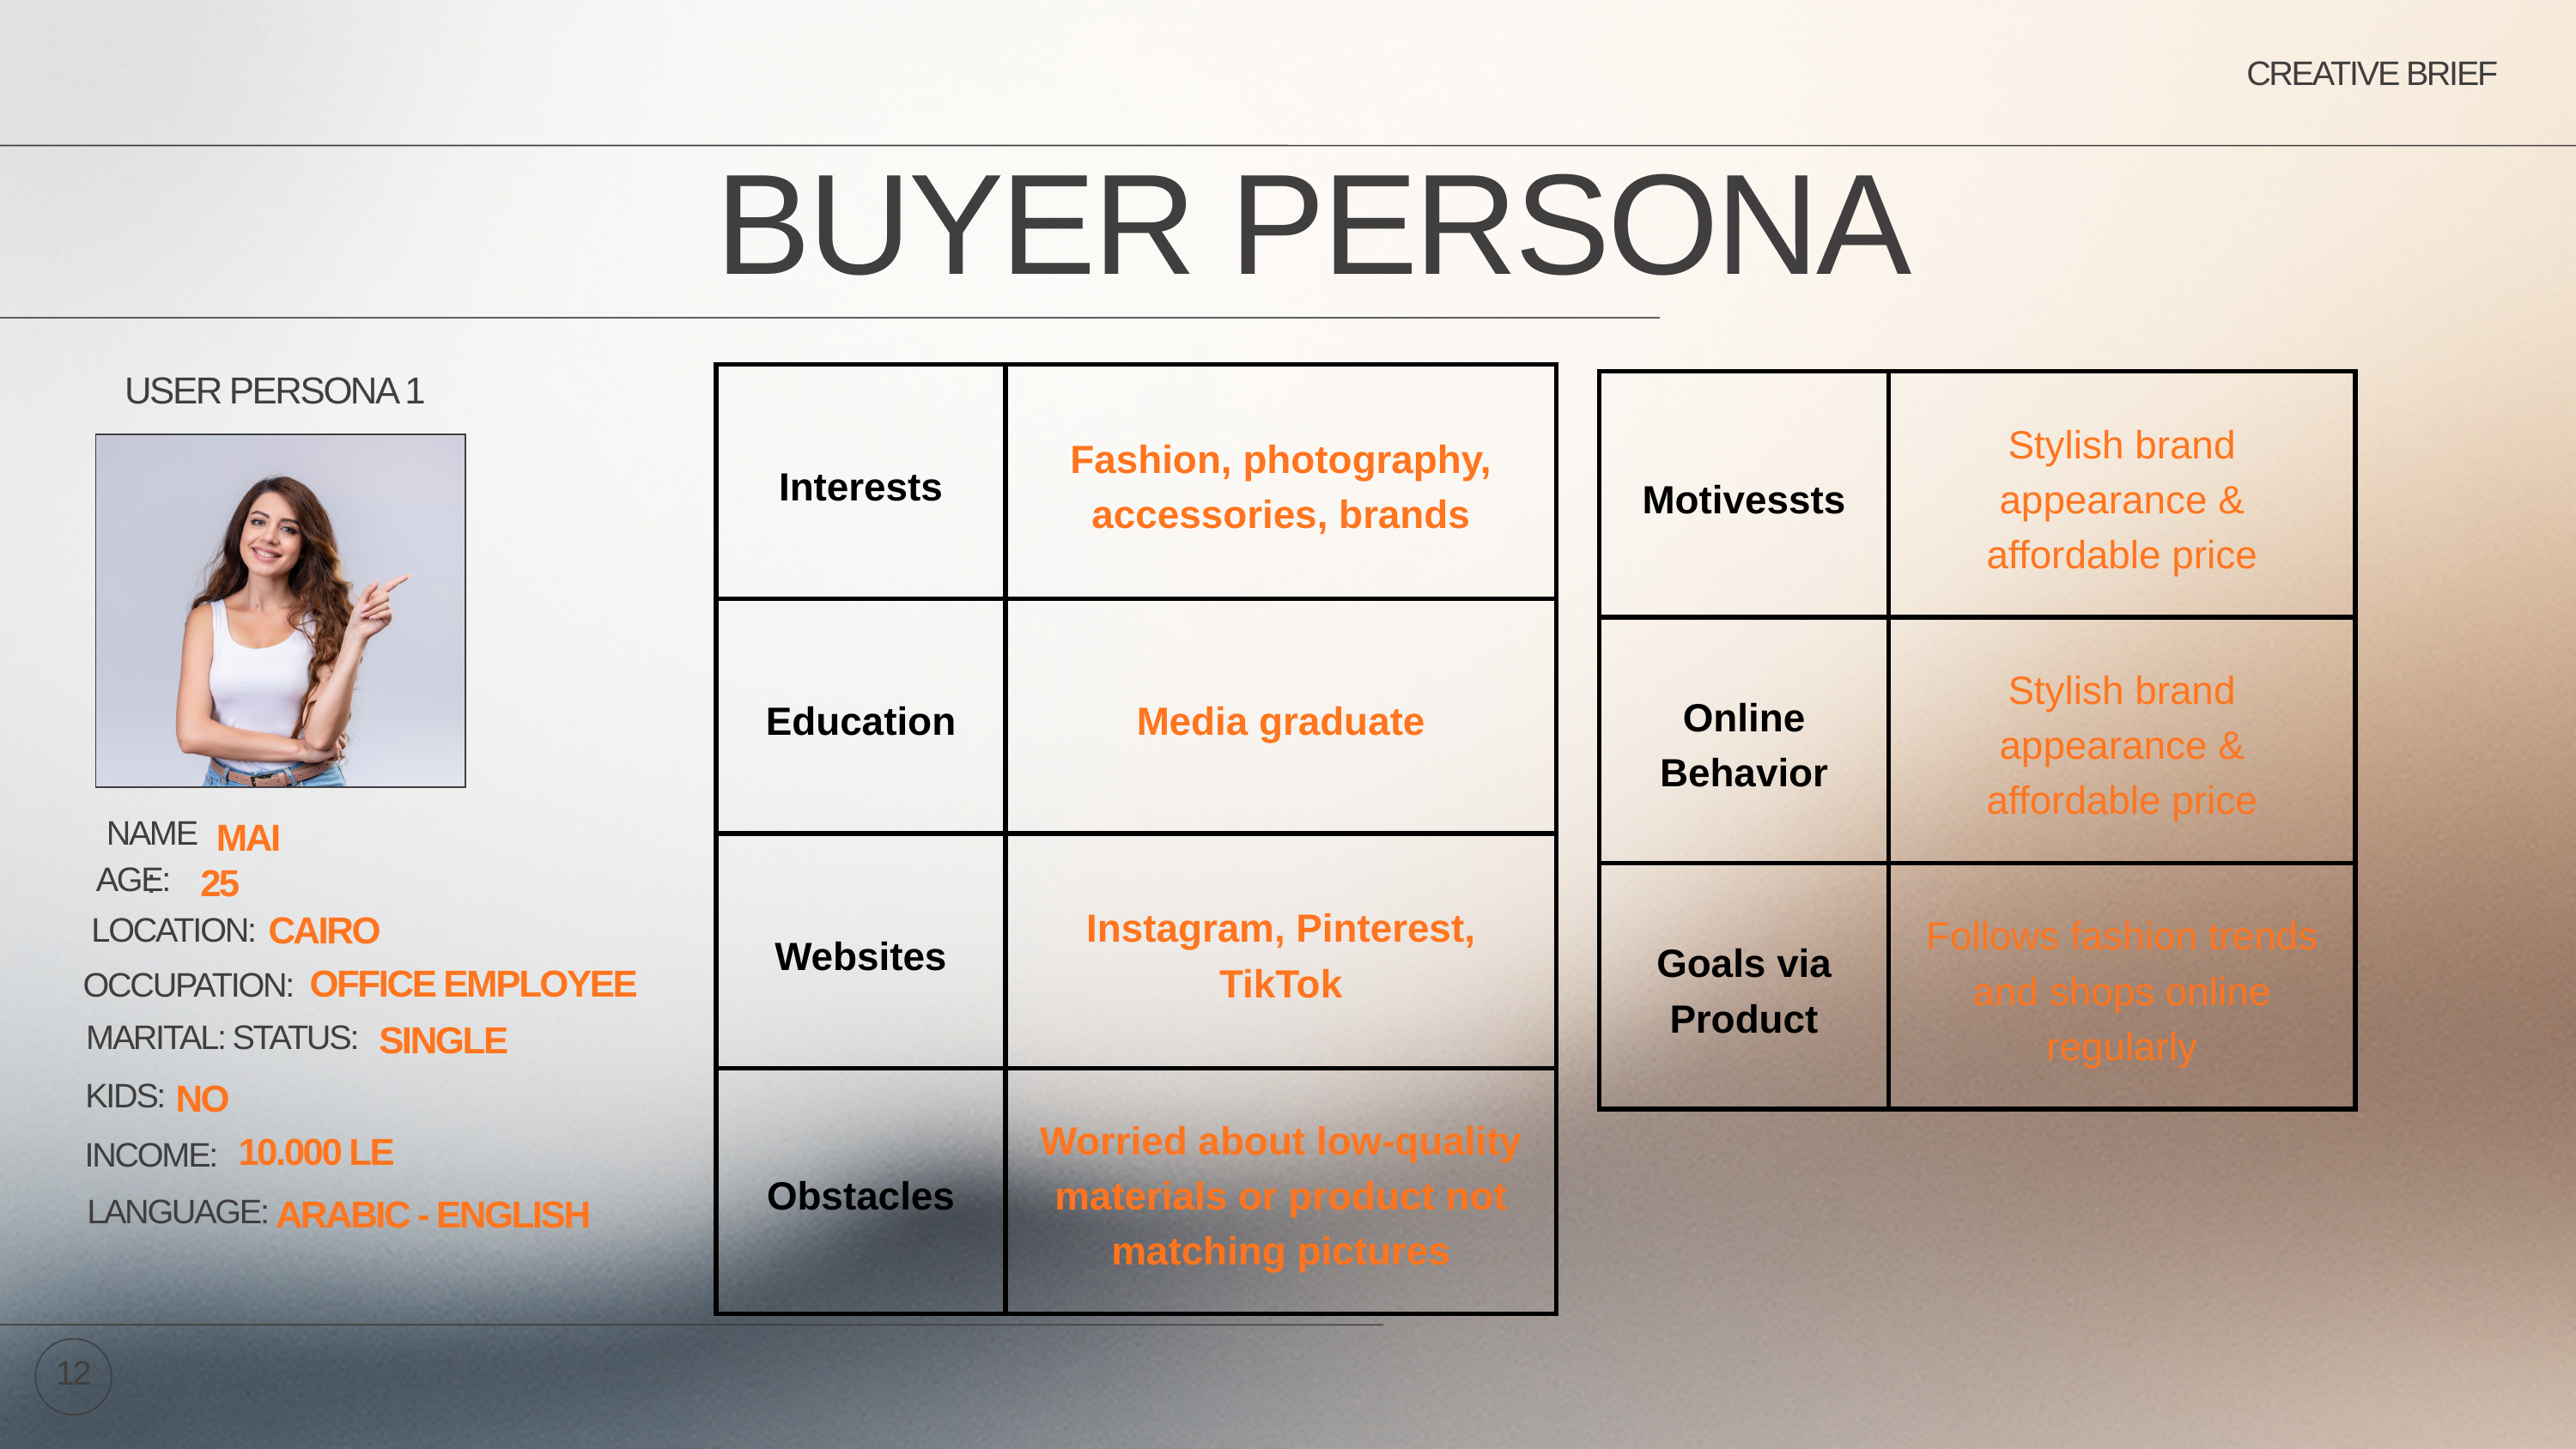

CREATIVE BRIEF

BUYER PERSONA

USER PERSONA 1
| Interests | Fashion, photography, accessories, brands |
| --- | --- |
| Education | Media graduate |
| Websites | Instagram, Pinterest, TikTok |
| Obstacles | Worried about low-quality materials or product not matching pictures |
| Motivessts | Stylish brand appearance & affordable price |
| --- | --- |
| Online Behavior | Stylish brand appearance & affordable price |
| Goals via Product | Follows fashion trends and shops online regularly |

NAME:
MAI
AGE:
25
CAIRO
LOCATION:
OFFICE EMPLOYEE
OCCUPATION:
MARITAL: STATUS:
SINGLE
KIDS:
NO
10.000 LE
INCOME:
LANGUAGE:
ARABIC - ENGLISH

12